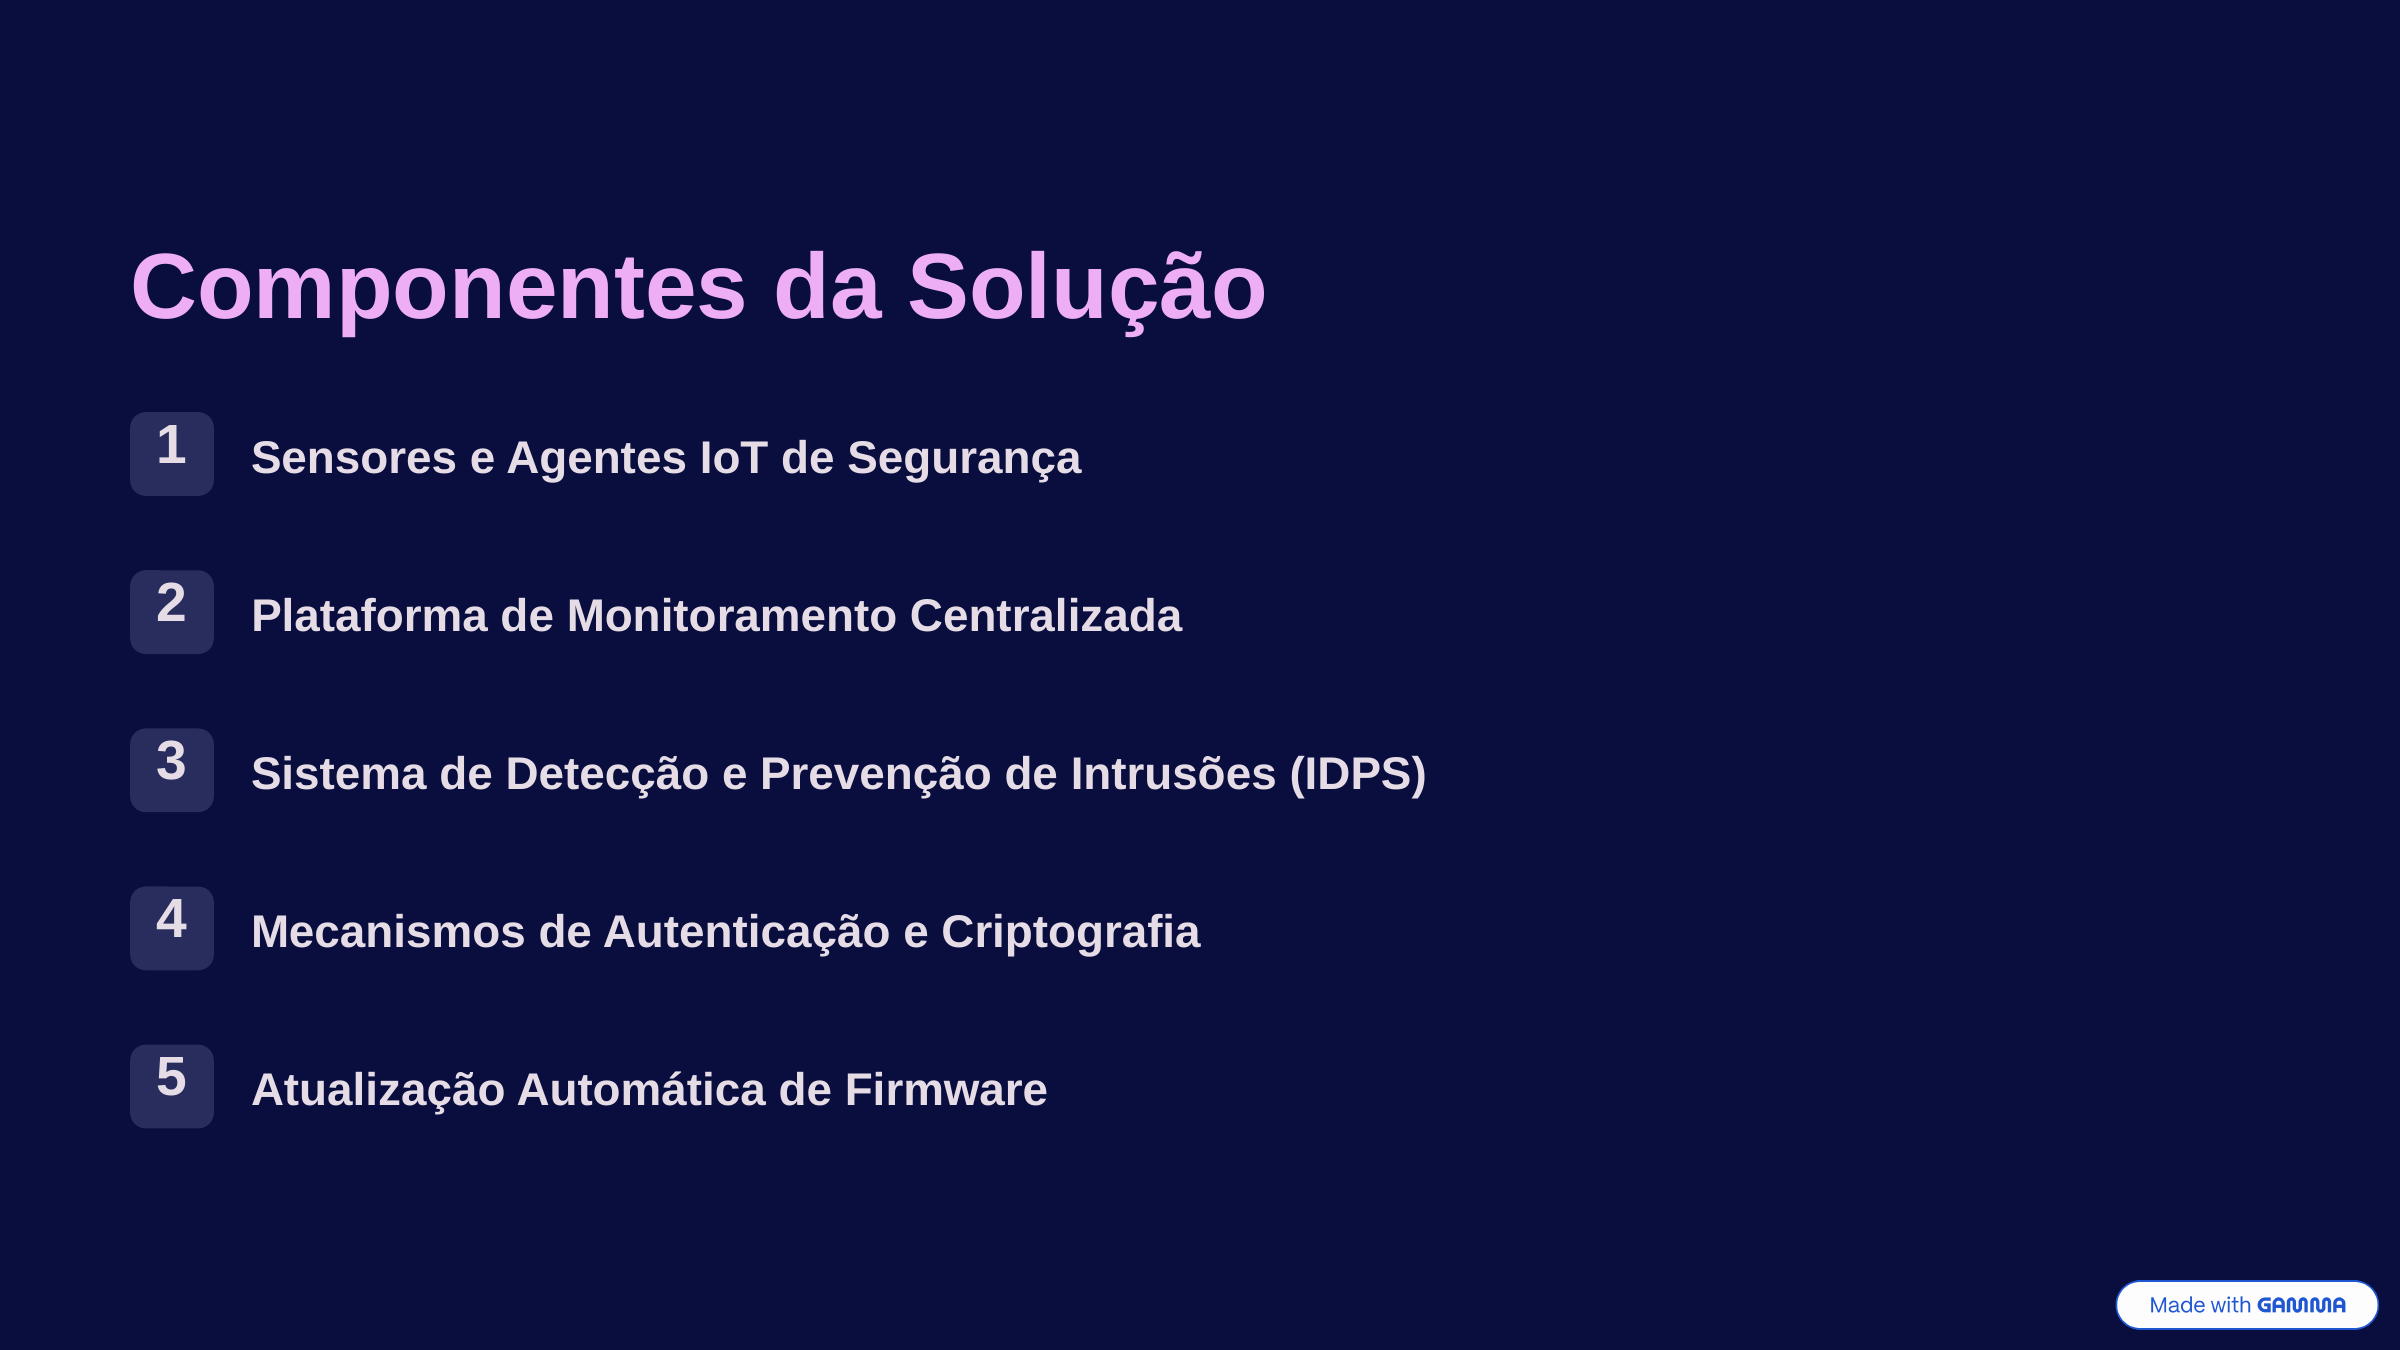

Componentes da Solução

1
Sensores e Agentes IoT de Segurança

2
Plataforma de Monitoramento Centralizada

3
Sistema de Detecção e Prevenção de Intrusões (IDPS)

4
Mecanismos de Autenticação e Criptografia

5
Atualização Automática de Firmware